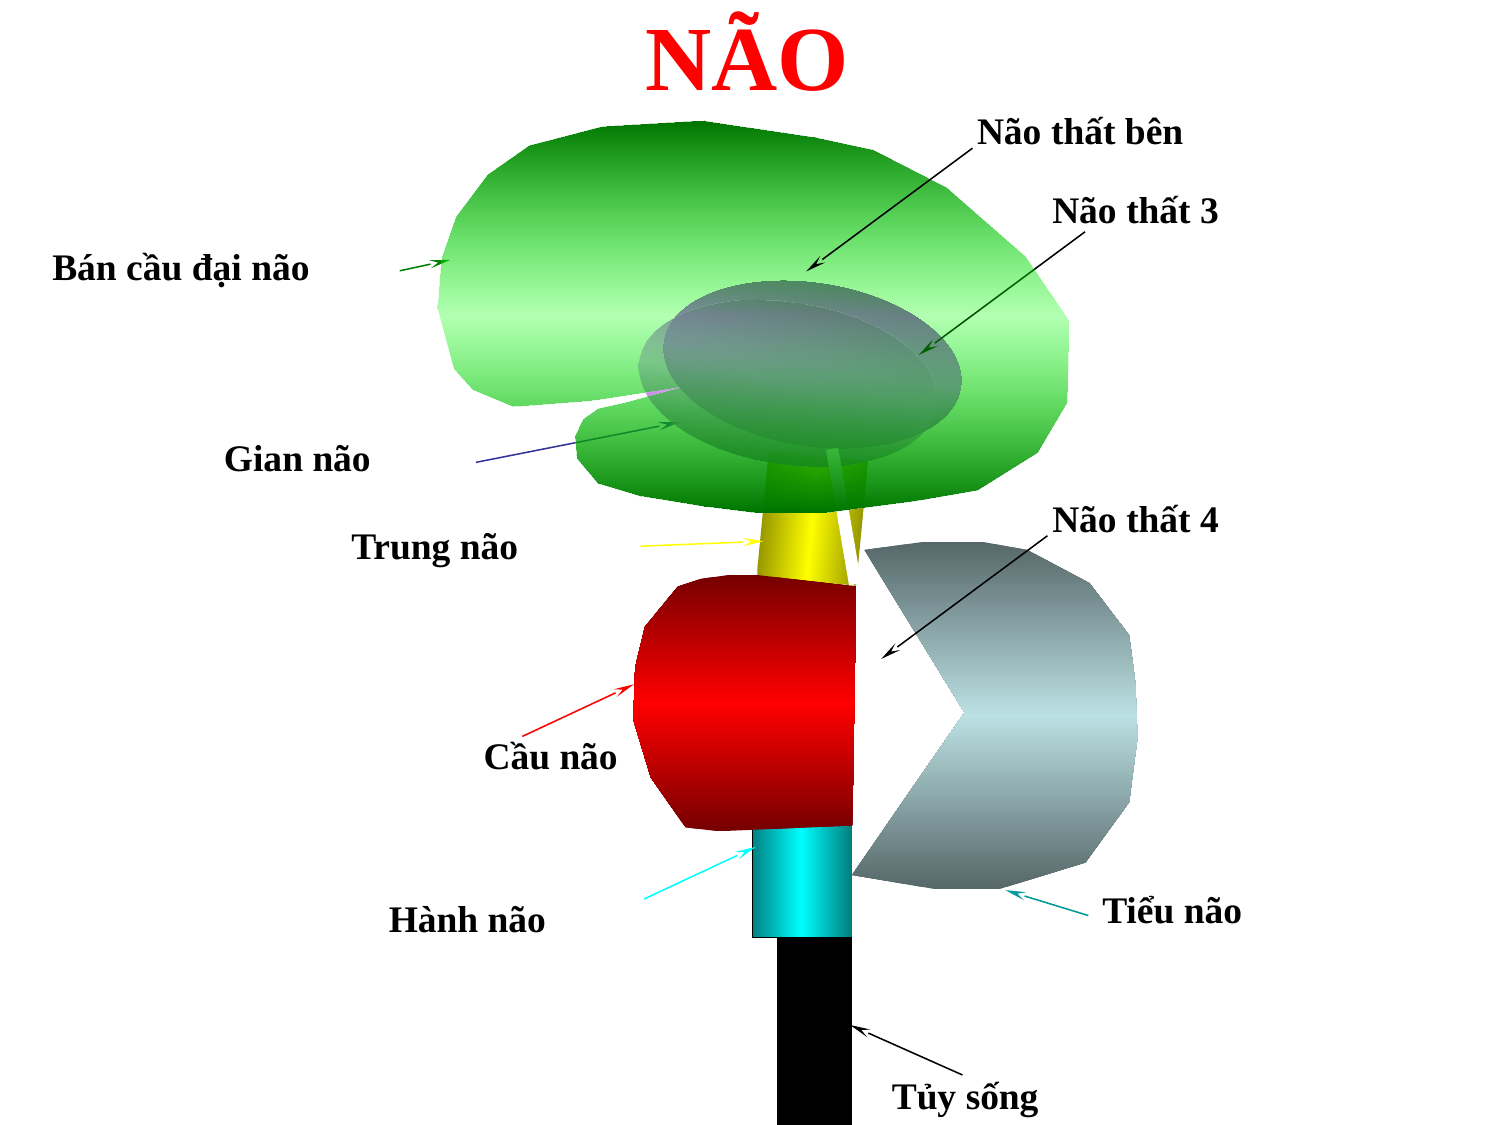

NÃO
Não thất bên

Bán cầu đại não

Não thất 3

Gian não

Trung não

Não thất 4

Tiểu não

Cầu não

Hành não

Tủy sống